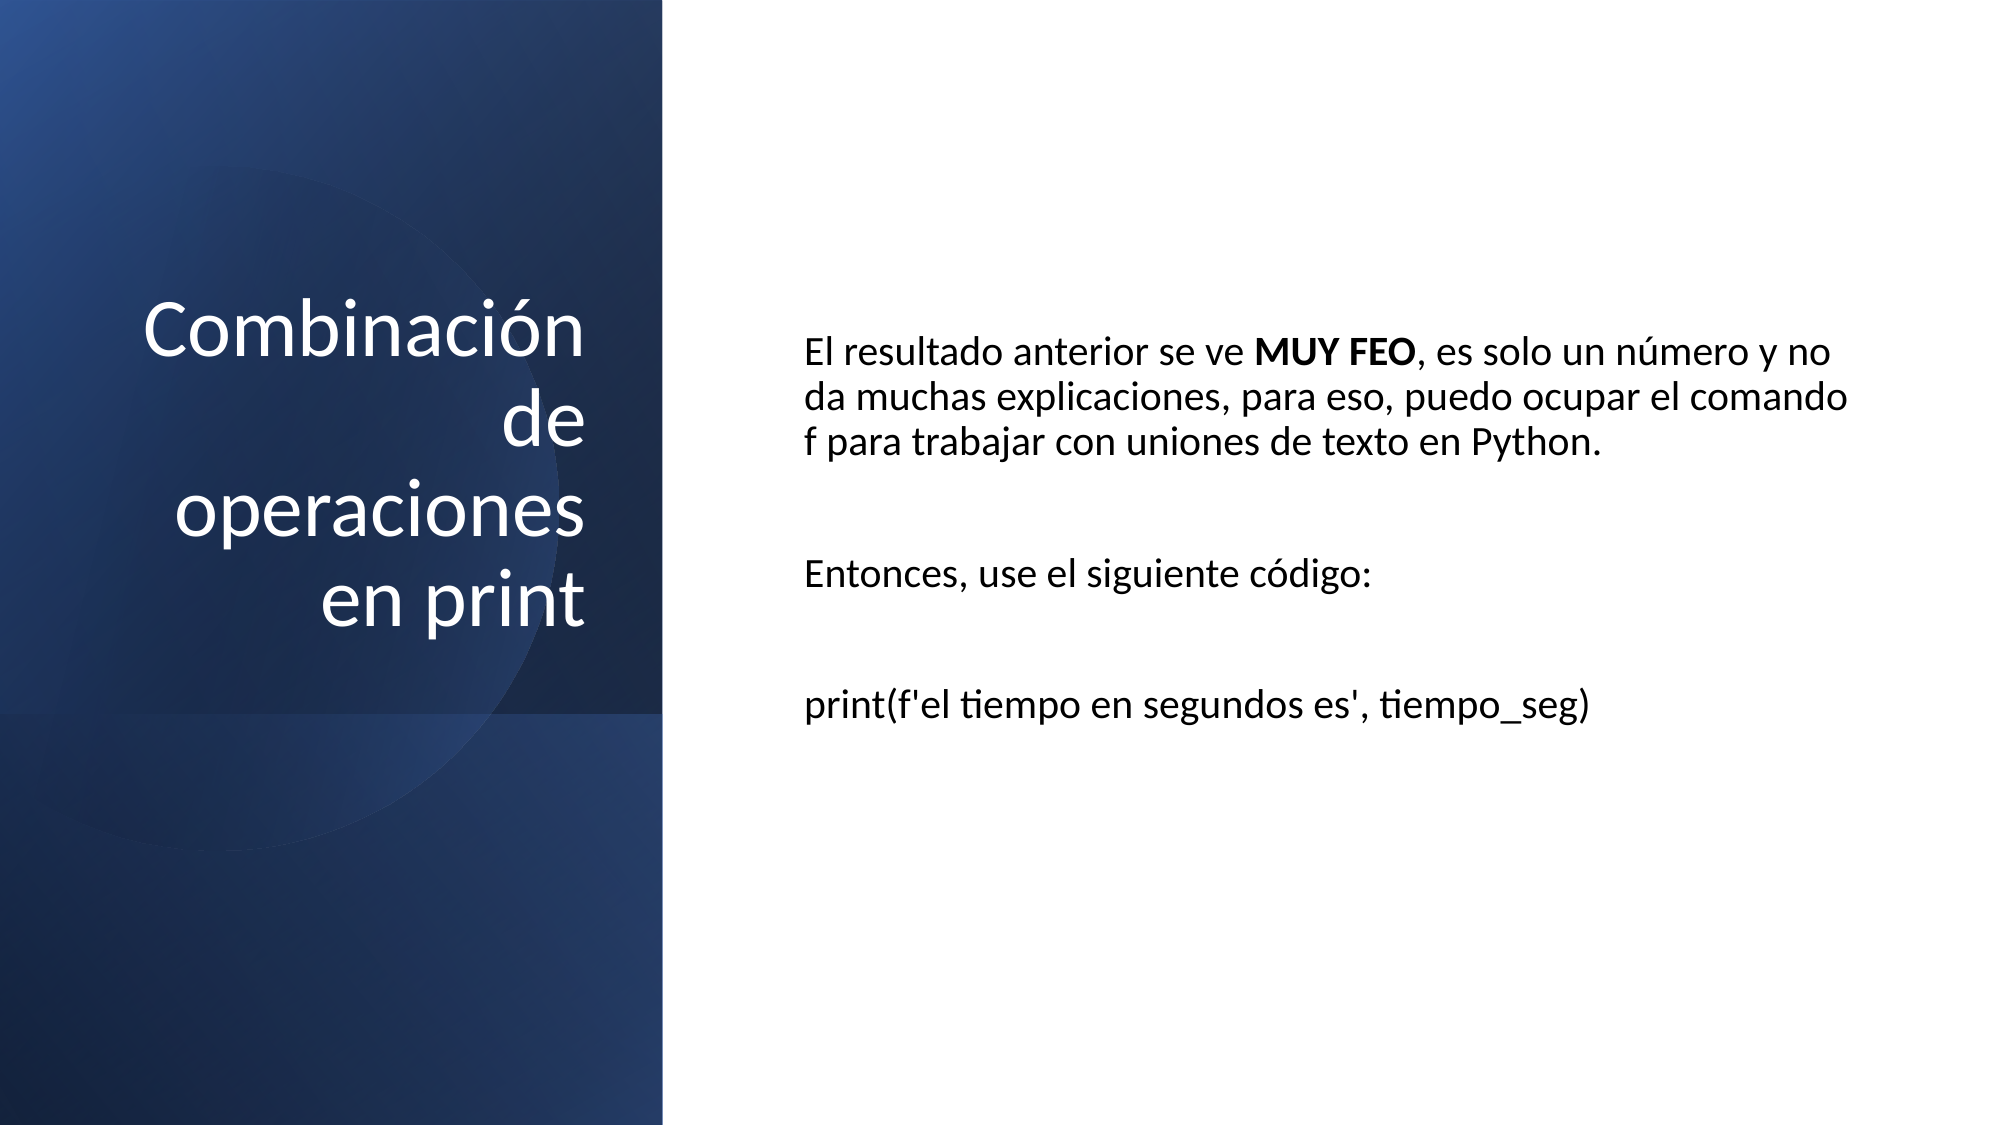

# Combinación de operaciones en print
El resultado anterior se ve MUY FEO, es solo un número y no da muchas explicaciones, para eso, puedo ocupar el comando f para trabajar con uniones de texto en Python.

Entonces, use el siguiente código:

print(f'el tiempo en segundos es', tiempo_seg)